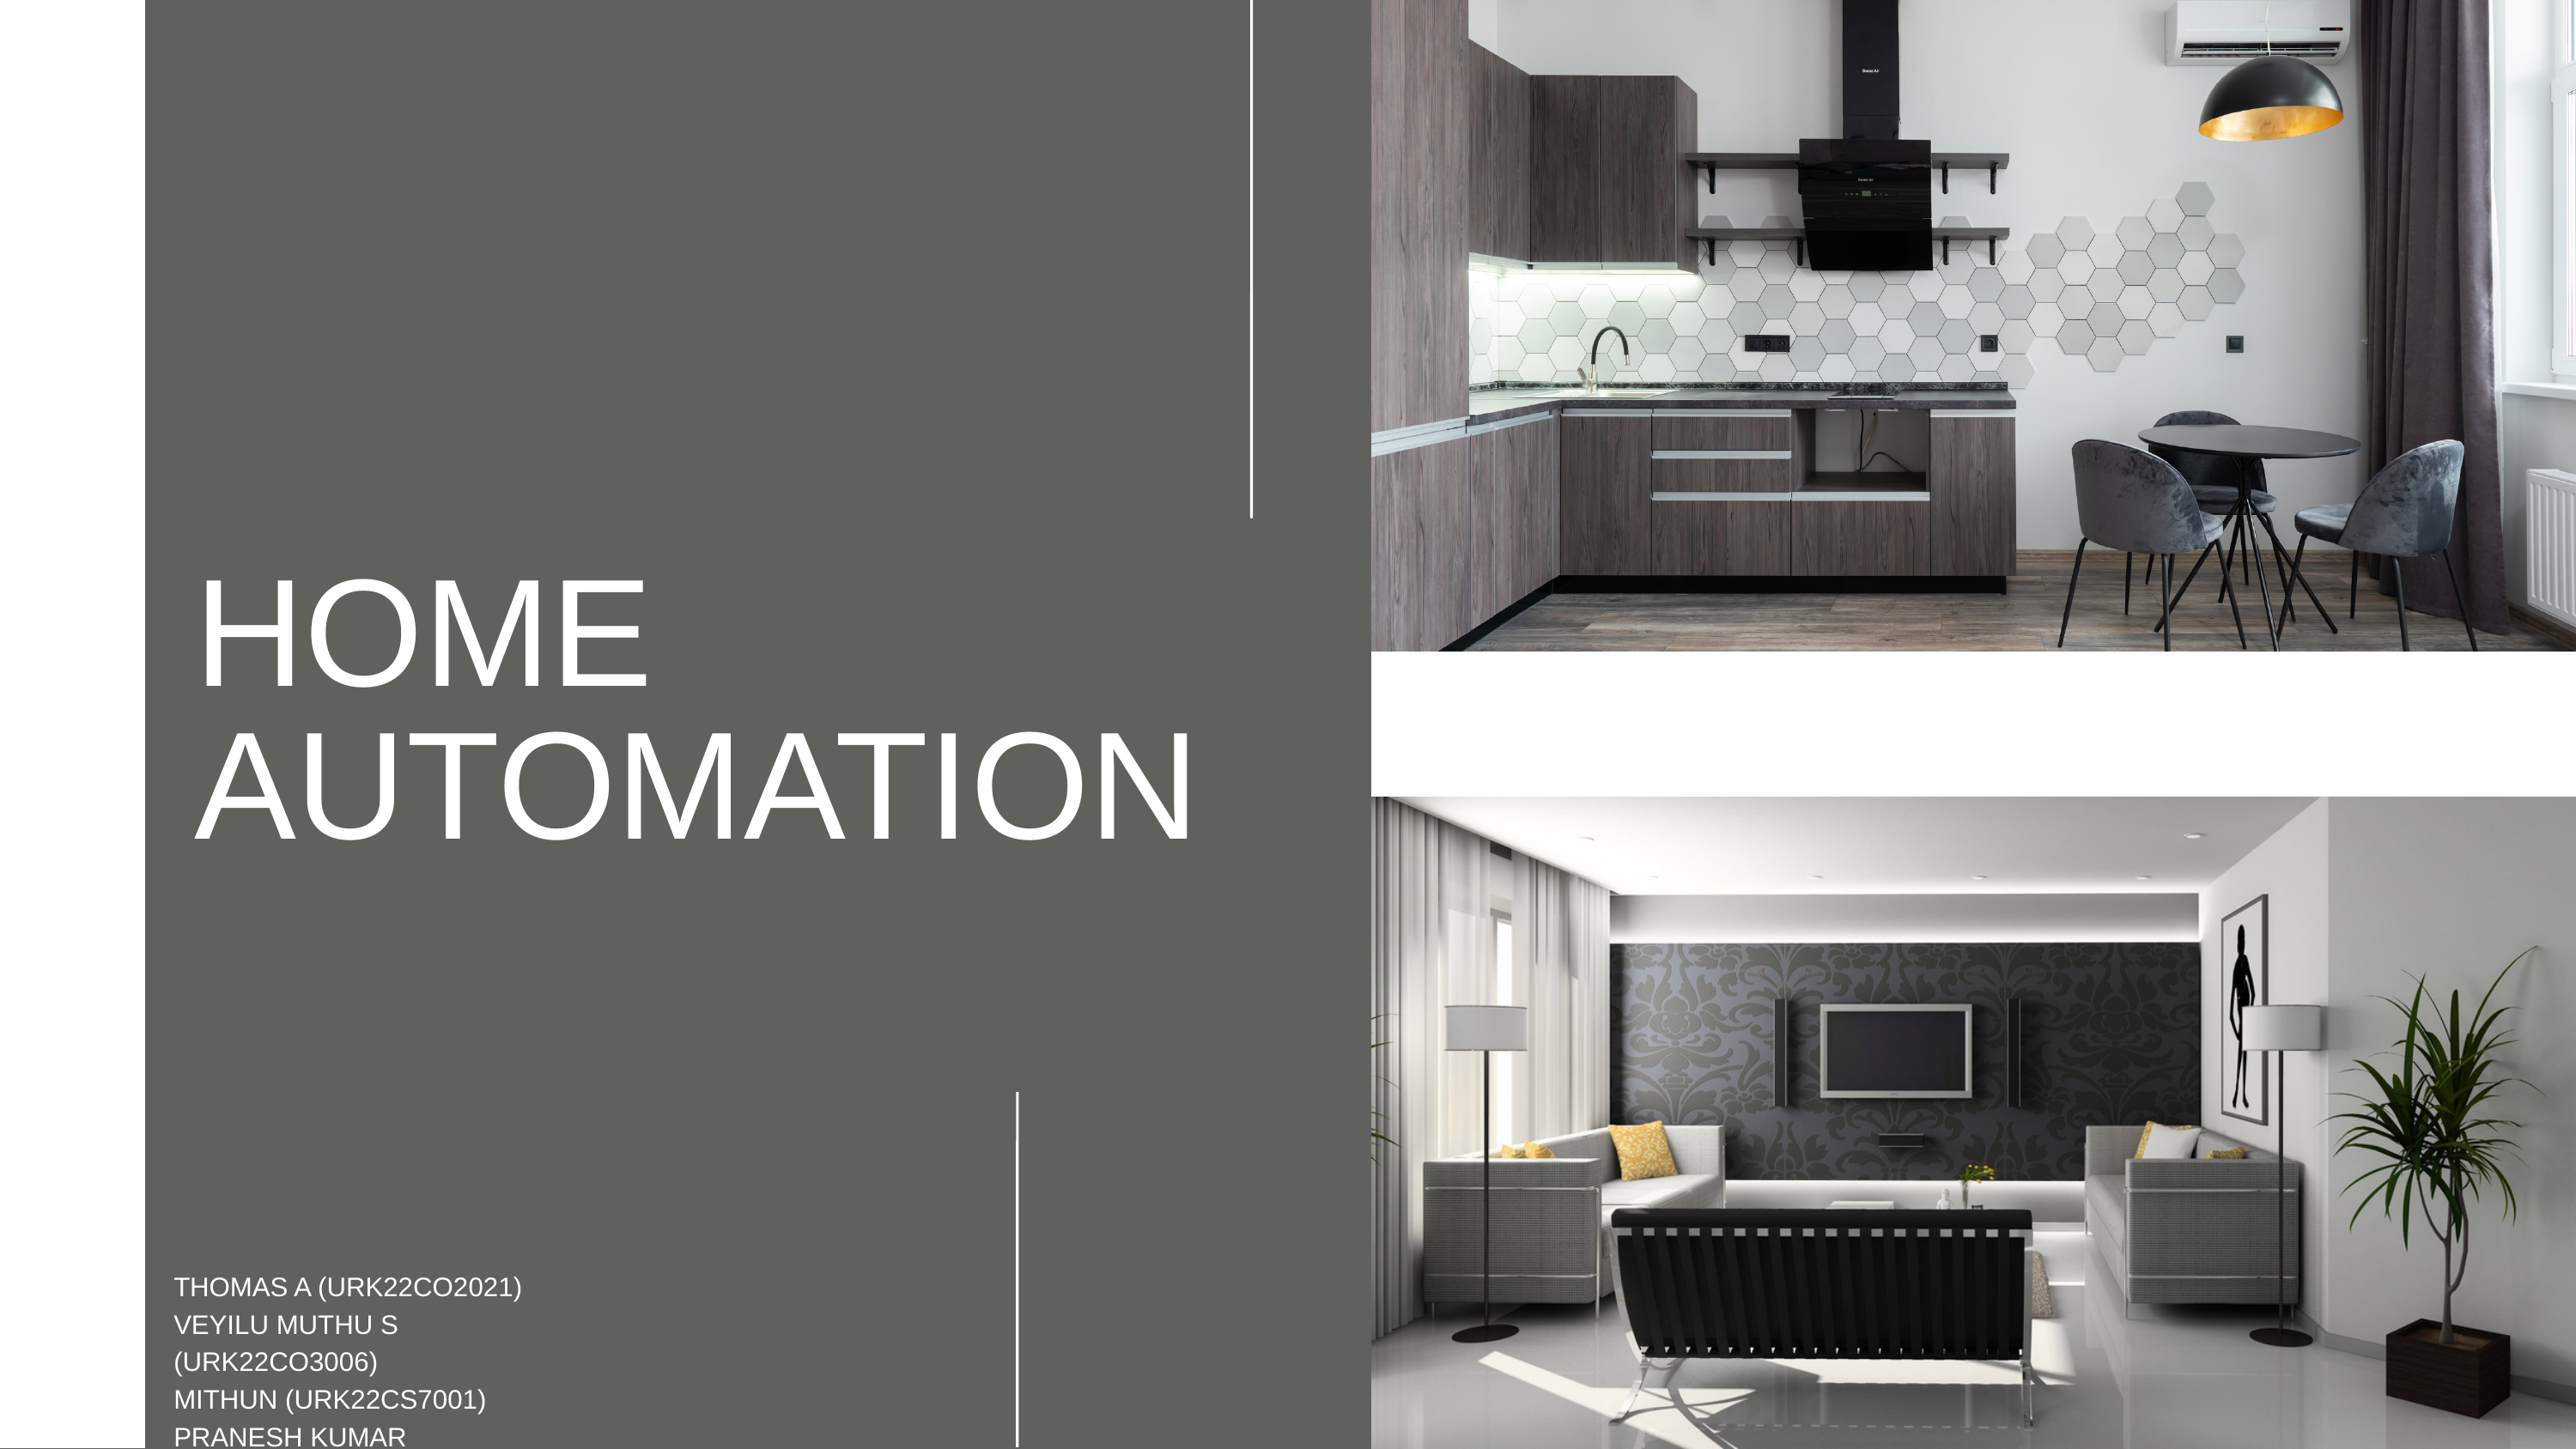

HOME AUTOMATION

THOMAS A (URK22CO2021)
VEYILU MUTHU S (URK22CO3006)
MITHUN (URK22CS7001)
PRANESH KUMAR (URK22CS5084)